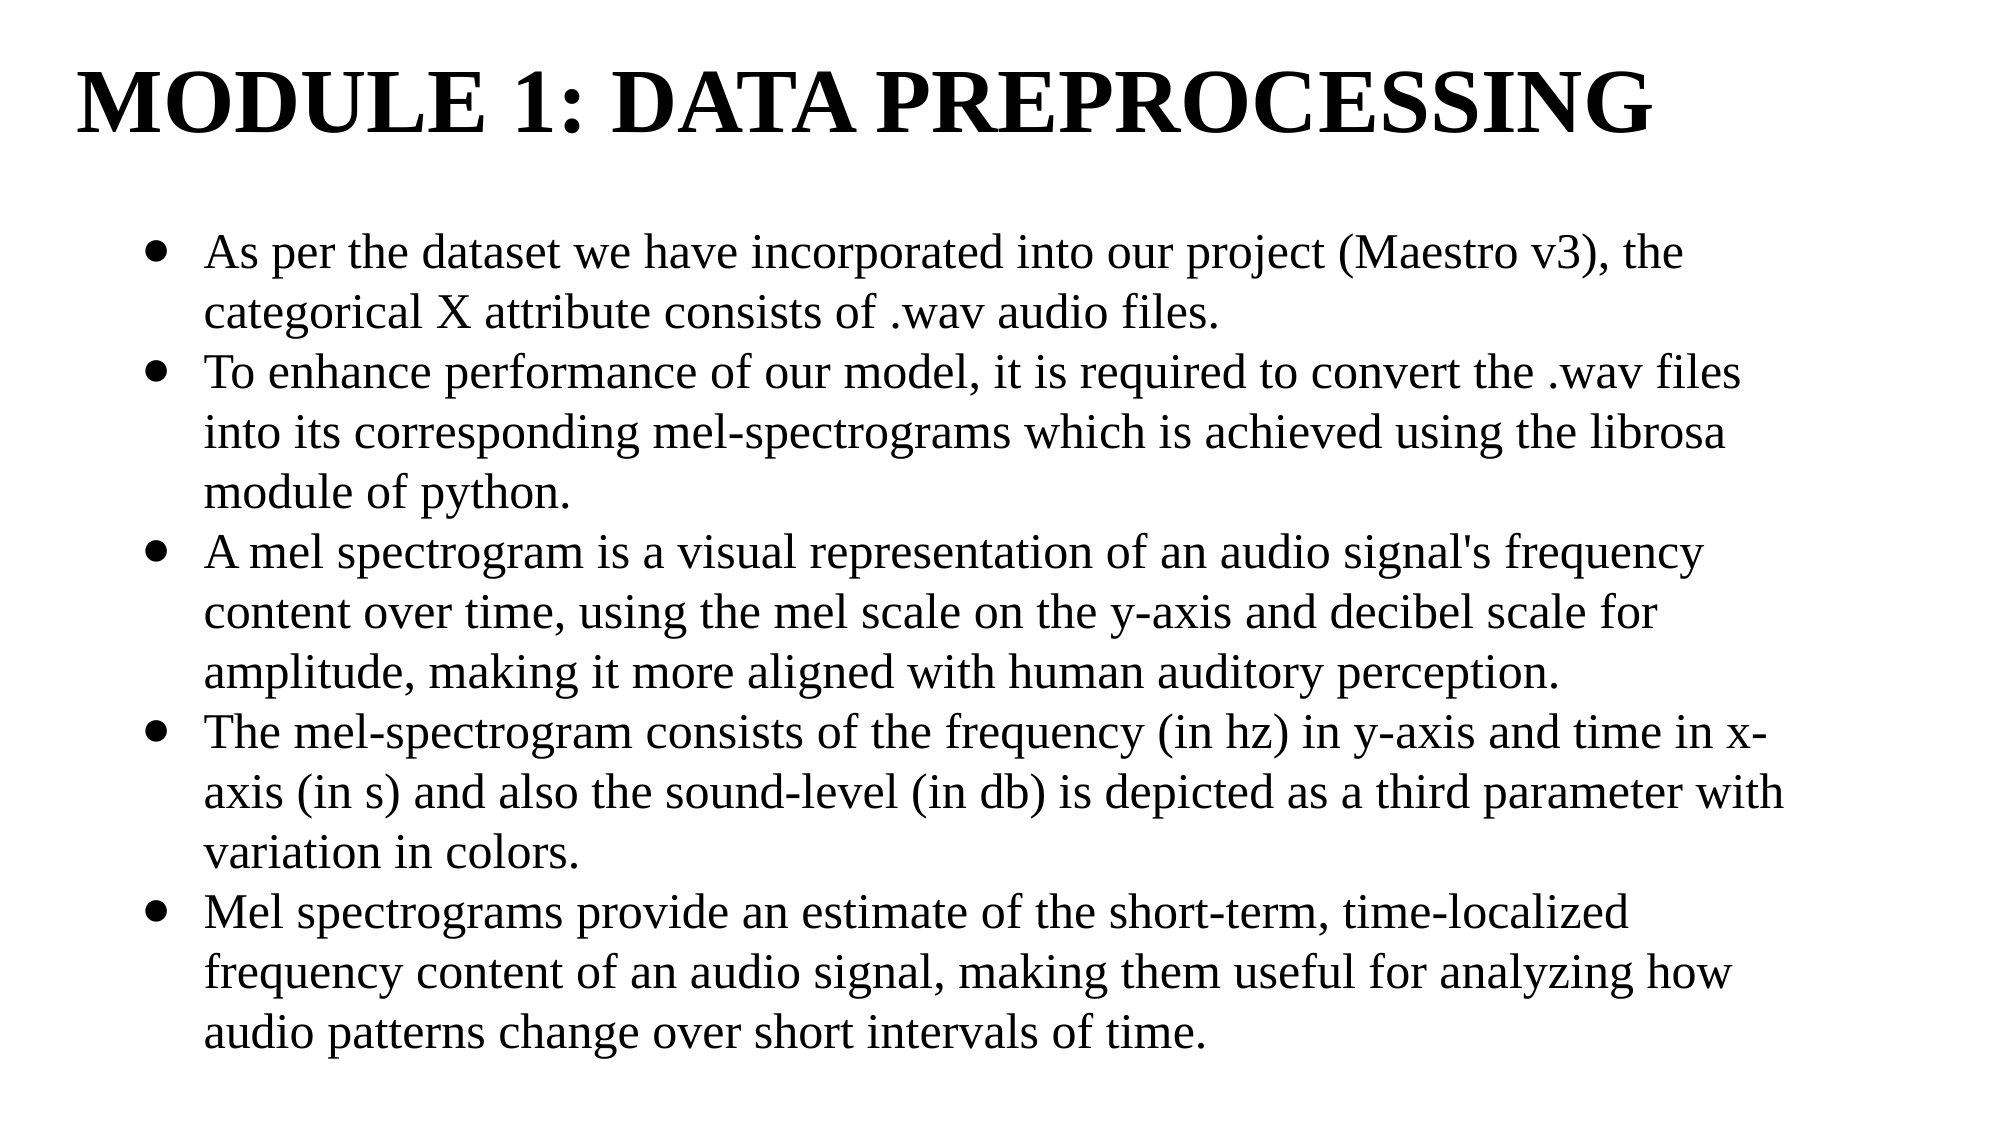

MODULE 1: DATA PREPROCESSING
As per the dataset we have incorporated into our project (Maestro v3), the categorical X attribute consists of .wav audio files.
To enhance performance of our model, it is required to convert the .wav files into its corresponding mel-spectrograms which is achieved using the librosa module of python.
A mel spectrogram is a visual representation of an audio signal's frequency content over time, using the mel scale on the y-axis and decibel scale for amplitude, making it more aligned with human auditory perception.
The mel-spectrogram consists of the frequency (in hz) in y-axis and time in x-axis (in s) and also the sound-level (in db) is depicted as a third parameter with variation in colors.
Mel spectrograms provide an estimate of the short-term, time-localized frequency content of an audio signal, making them useful for analyzing how audio patterns change over short intervals of time.